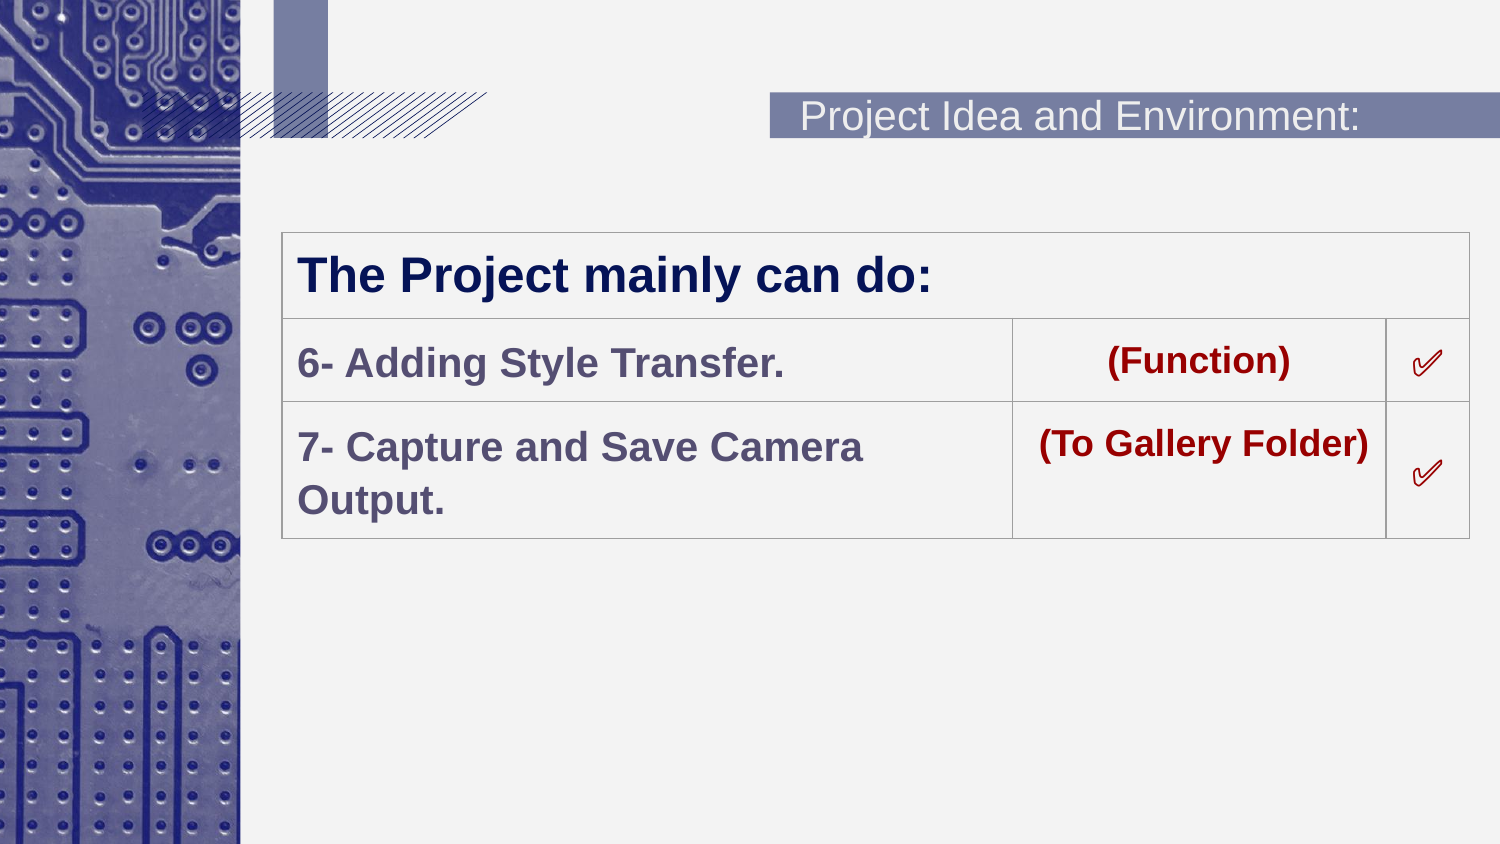

# Project Idea and Environment:
| The Project mainly can do: |  |  |
| --- | --- | --- |
| 6- Adding Style Transfer. | (Function) | ✅ |
| 7- Capture and Save Camera Output. | (To Gallery Folder) | ✅ |